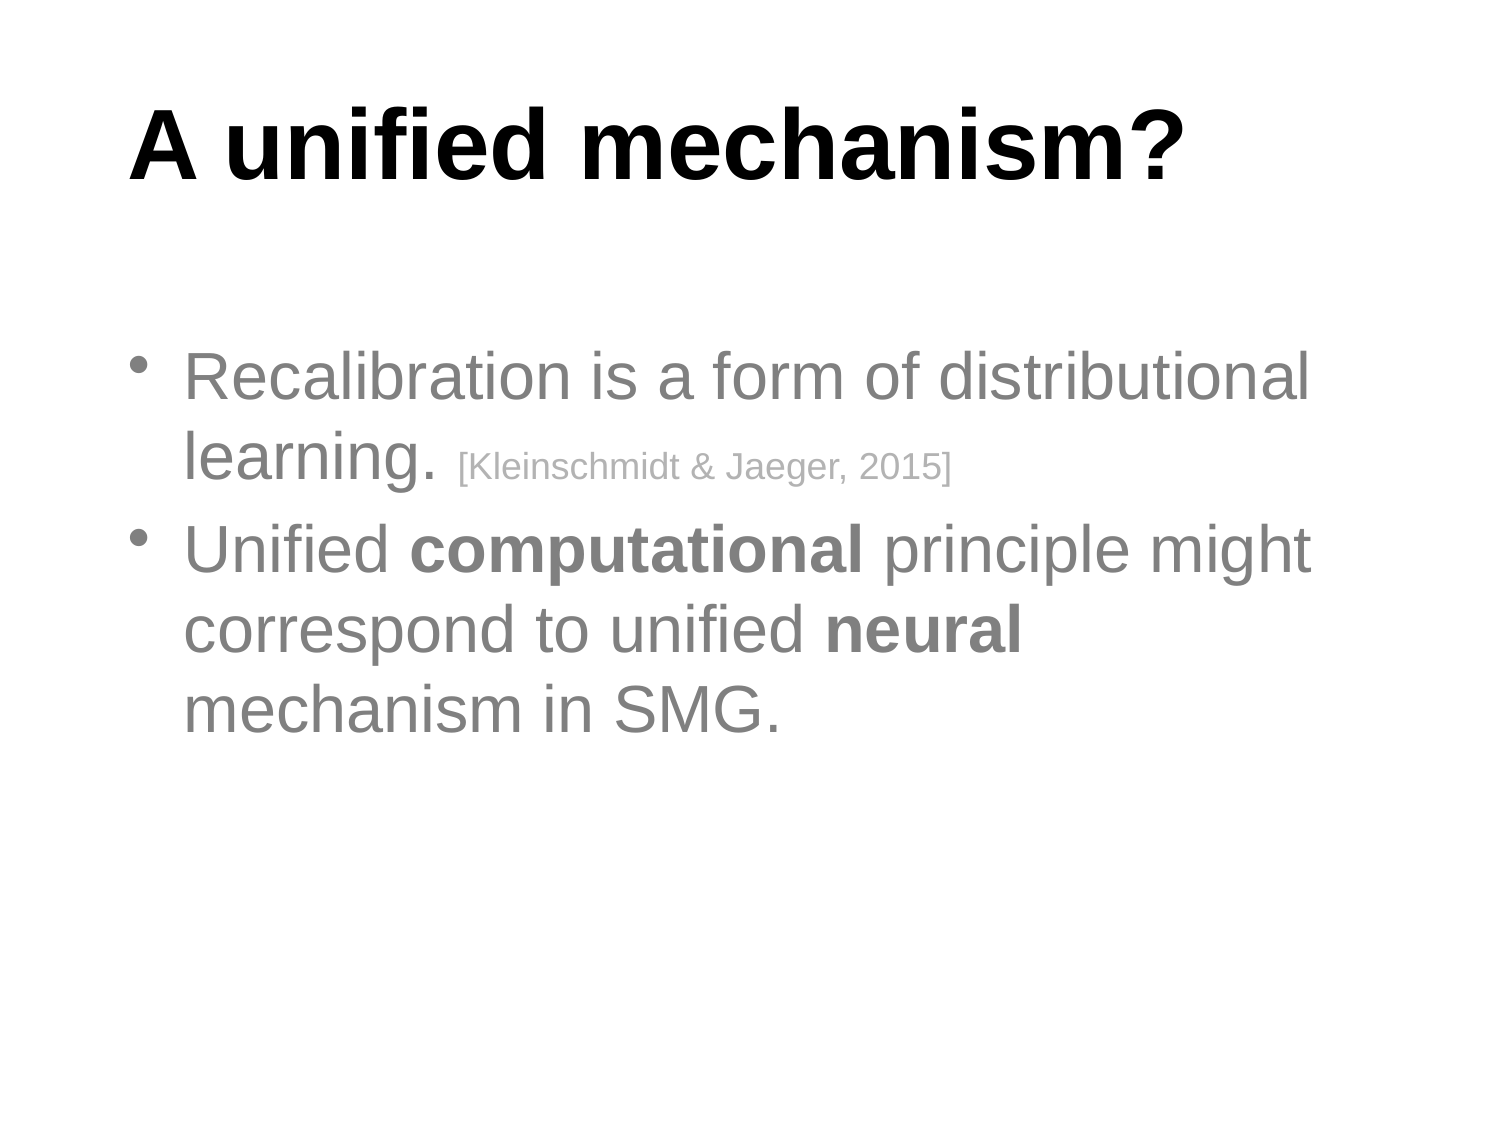

# A unified mechanism?
Recalibration is a form of distributional learning. [Kleinschmidt & Jaeger, 2015]
Unified computational principle might correspond to unified neural mechanism in SMG.
46